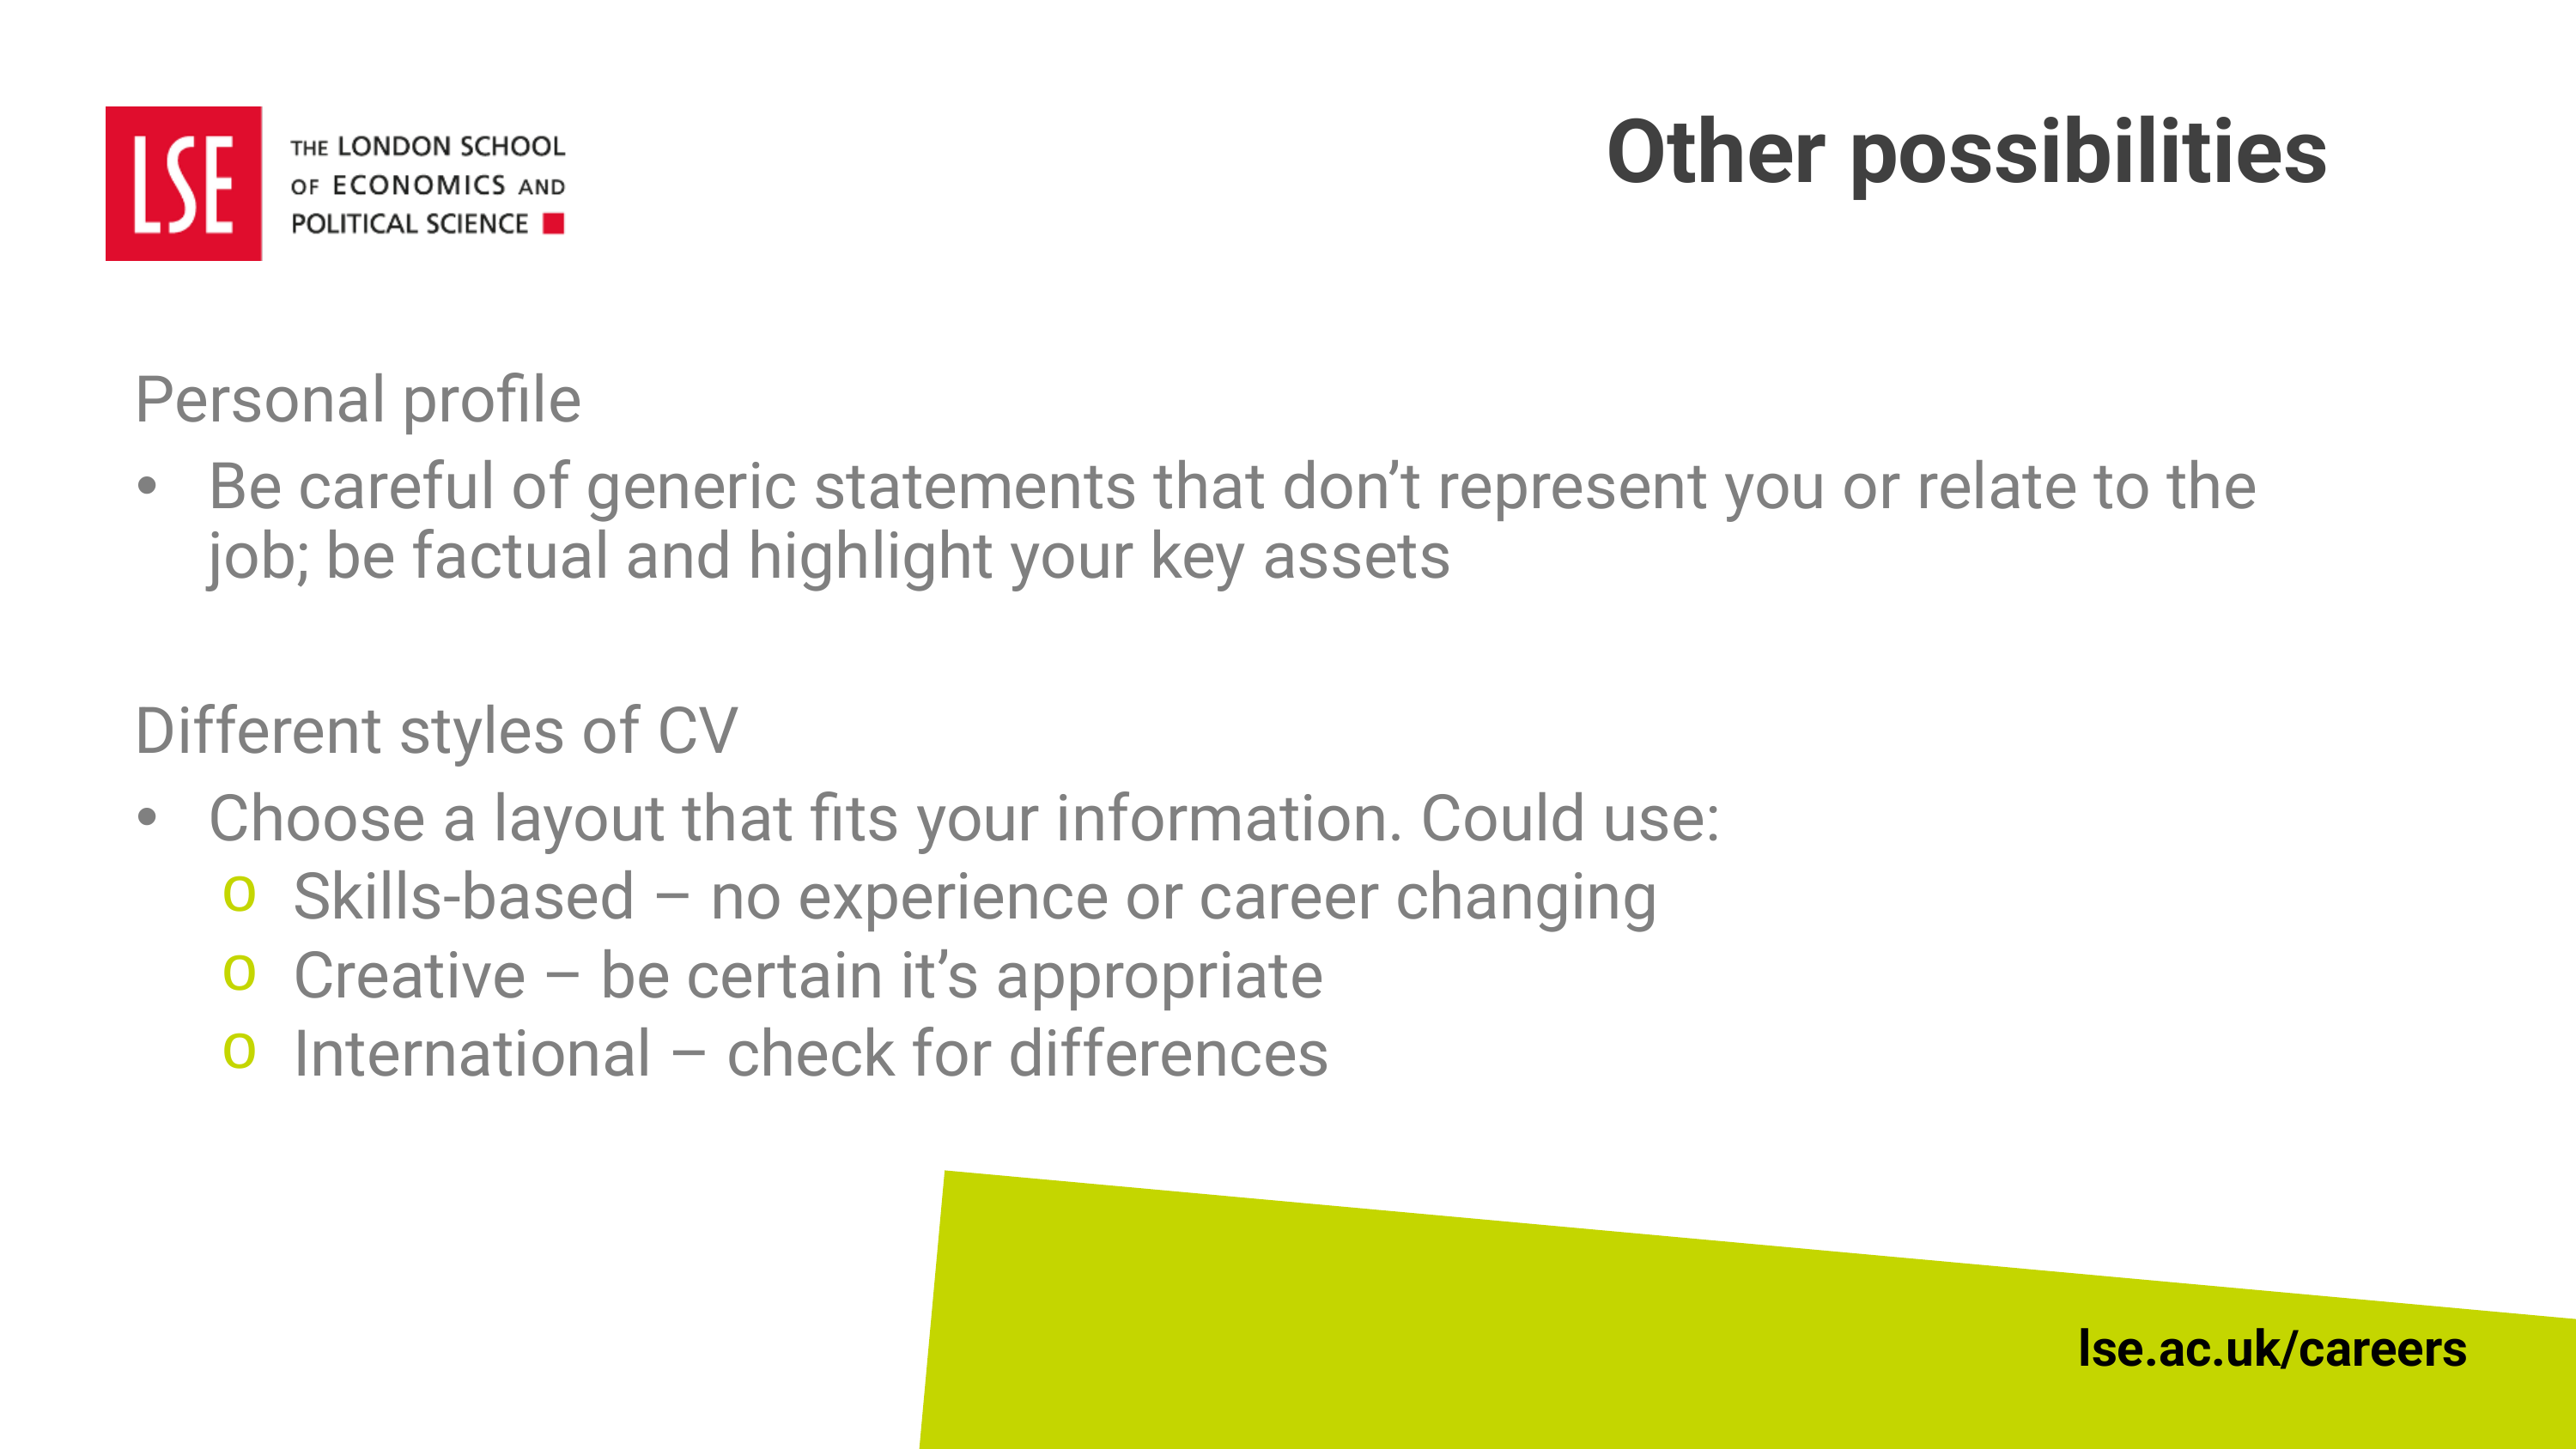

# Other possibilities
Personal profile
Be careful of generic statements that don’t represent you or relate to the job; be factual and highlight your key assets

Different styles of CV
Choose a layout that fits your information. Could use:
Skills-based – no experience or career changing
Creative – be certain it’s appropriate
International – check for differences